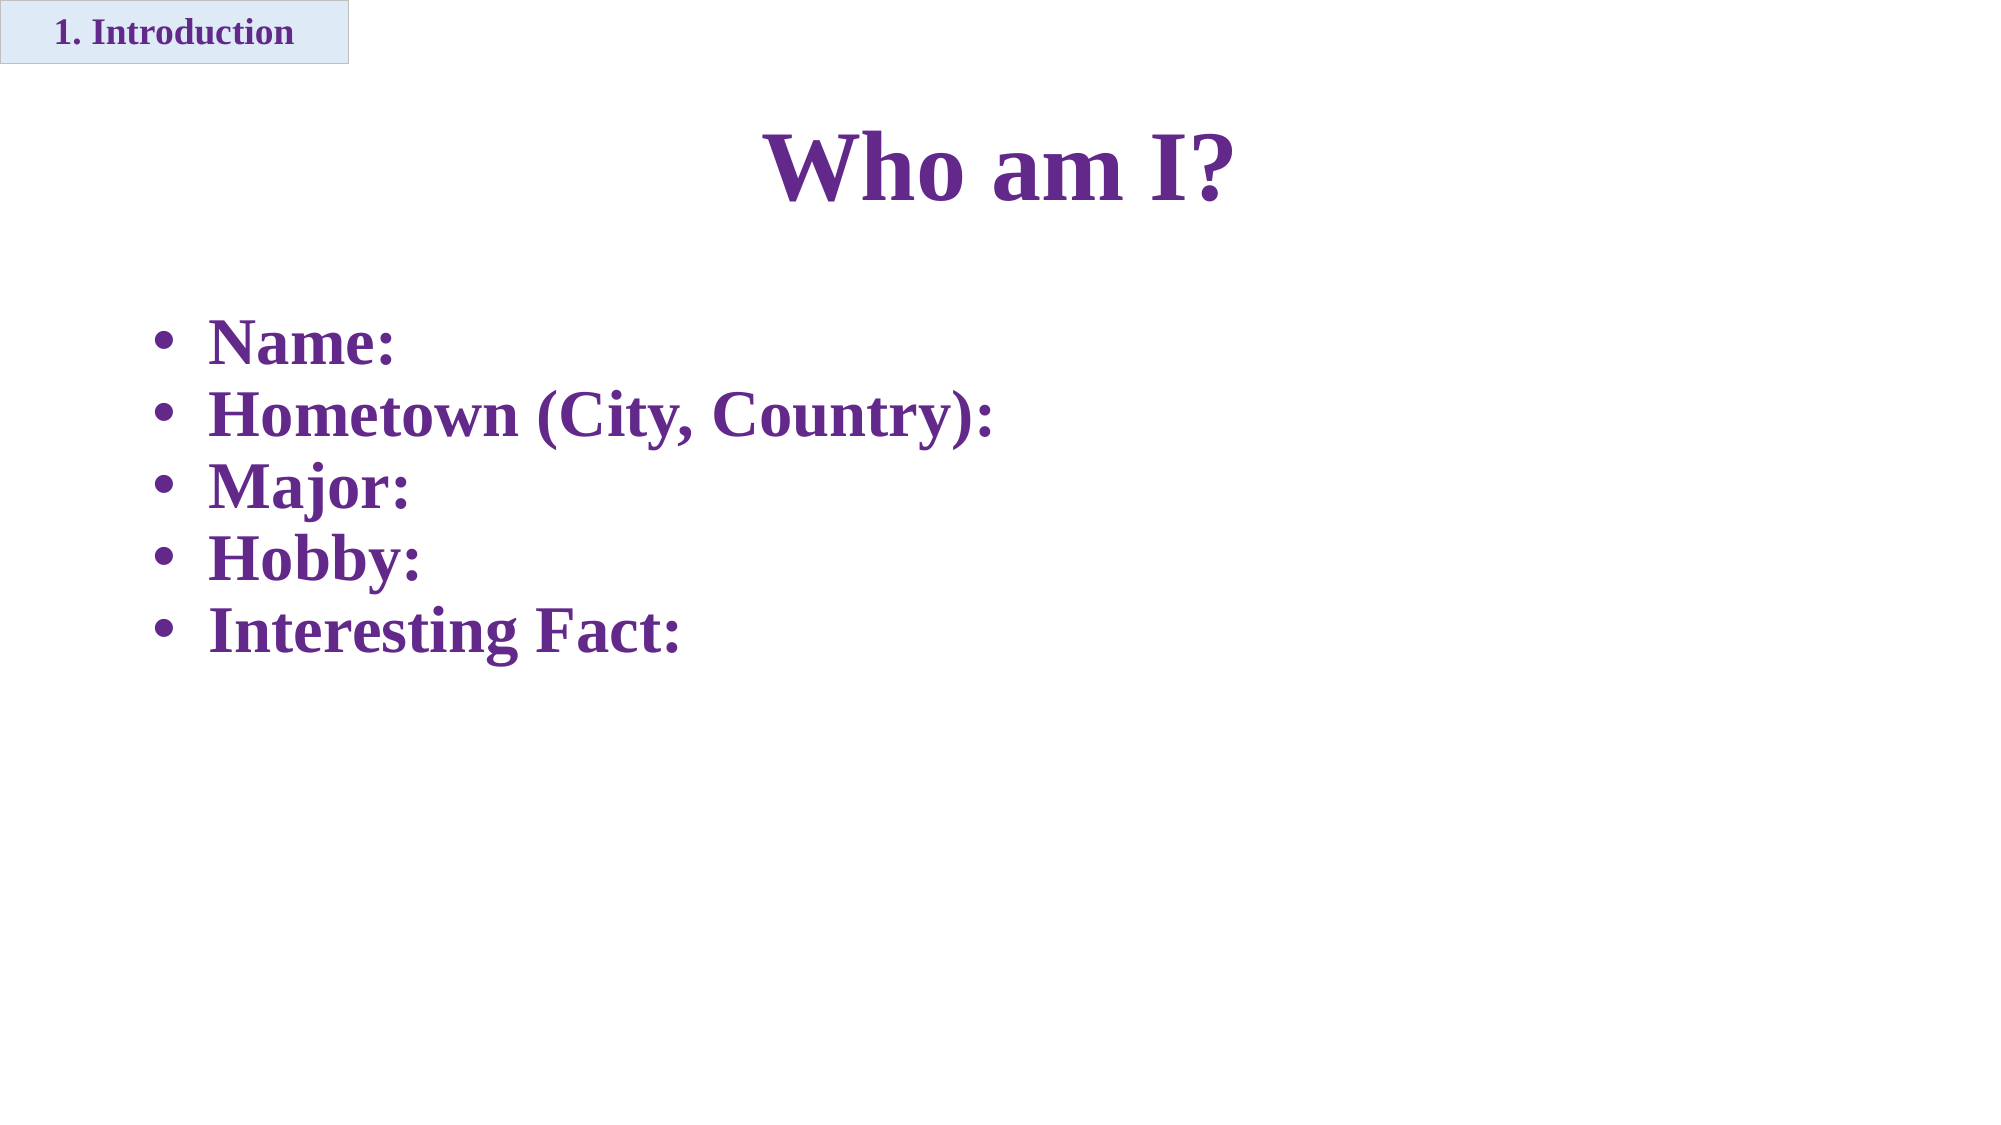

1. Introduction
# Who am I?
Name:
Hometown (City, Country):
Major:
Hobby:
Interesting Fact: